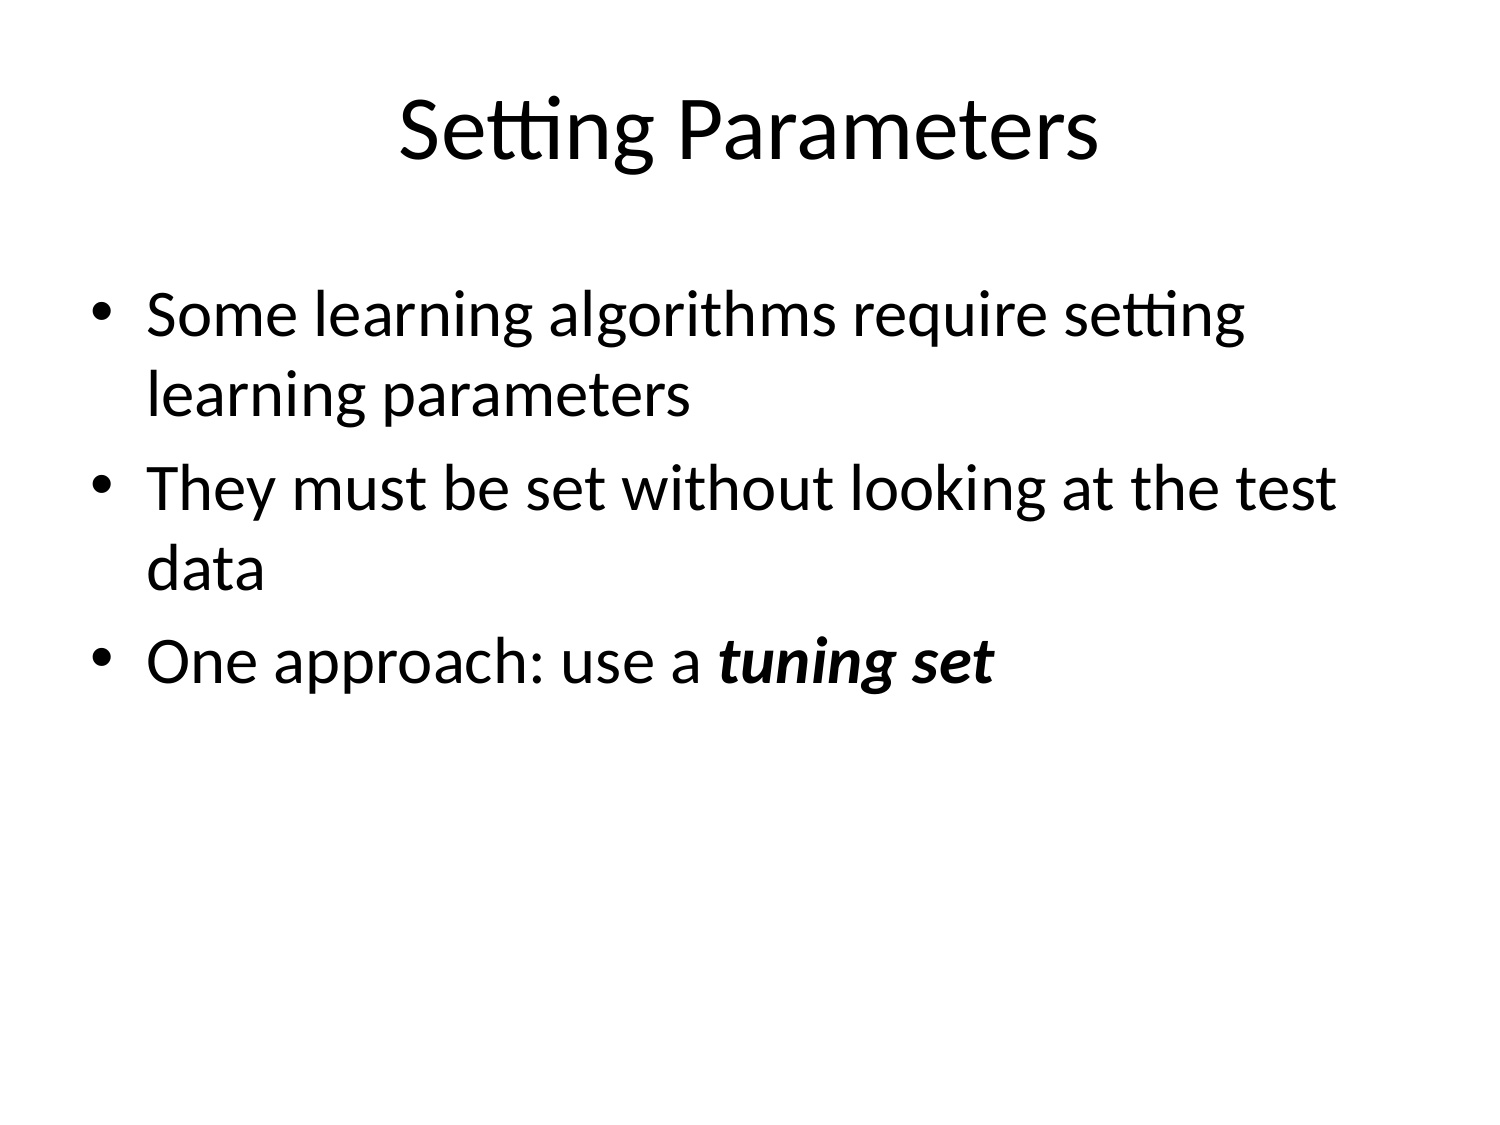

# Setting Parameters
Some learning algorithms require setting learning parameters
They must be set without looking at the test data
One approach: use a tuning set